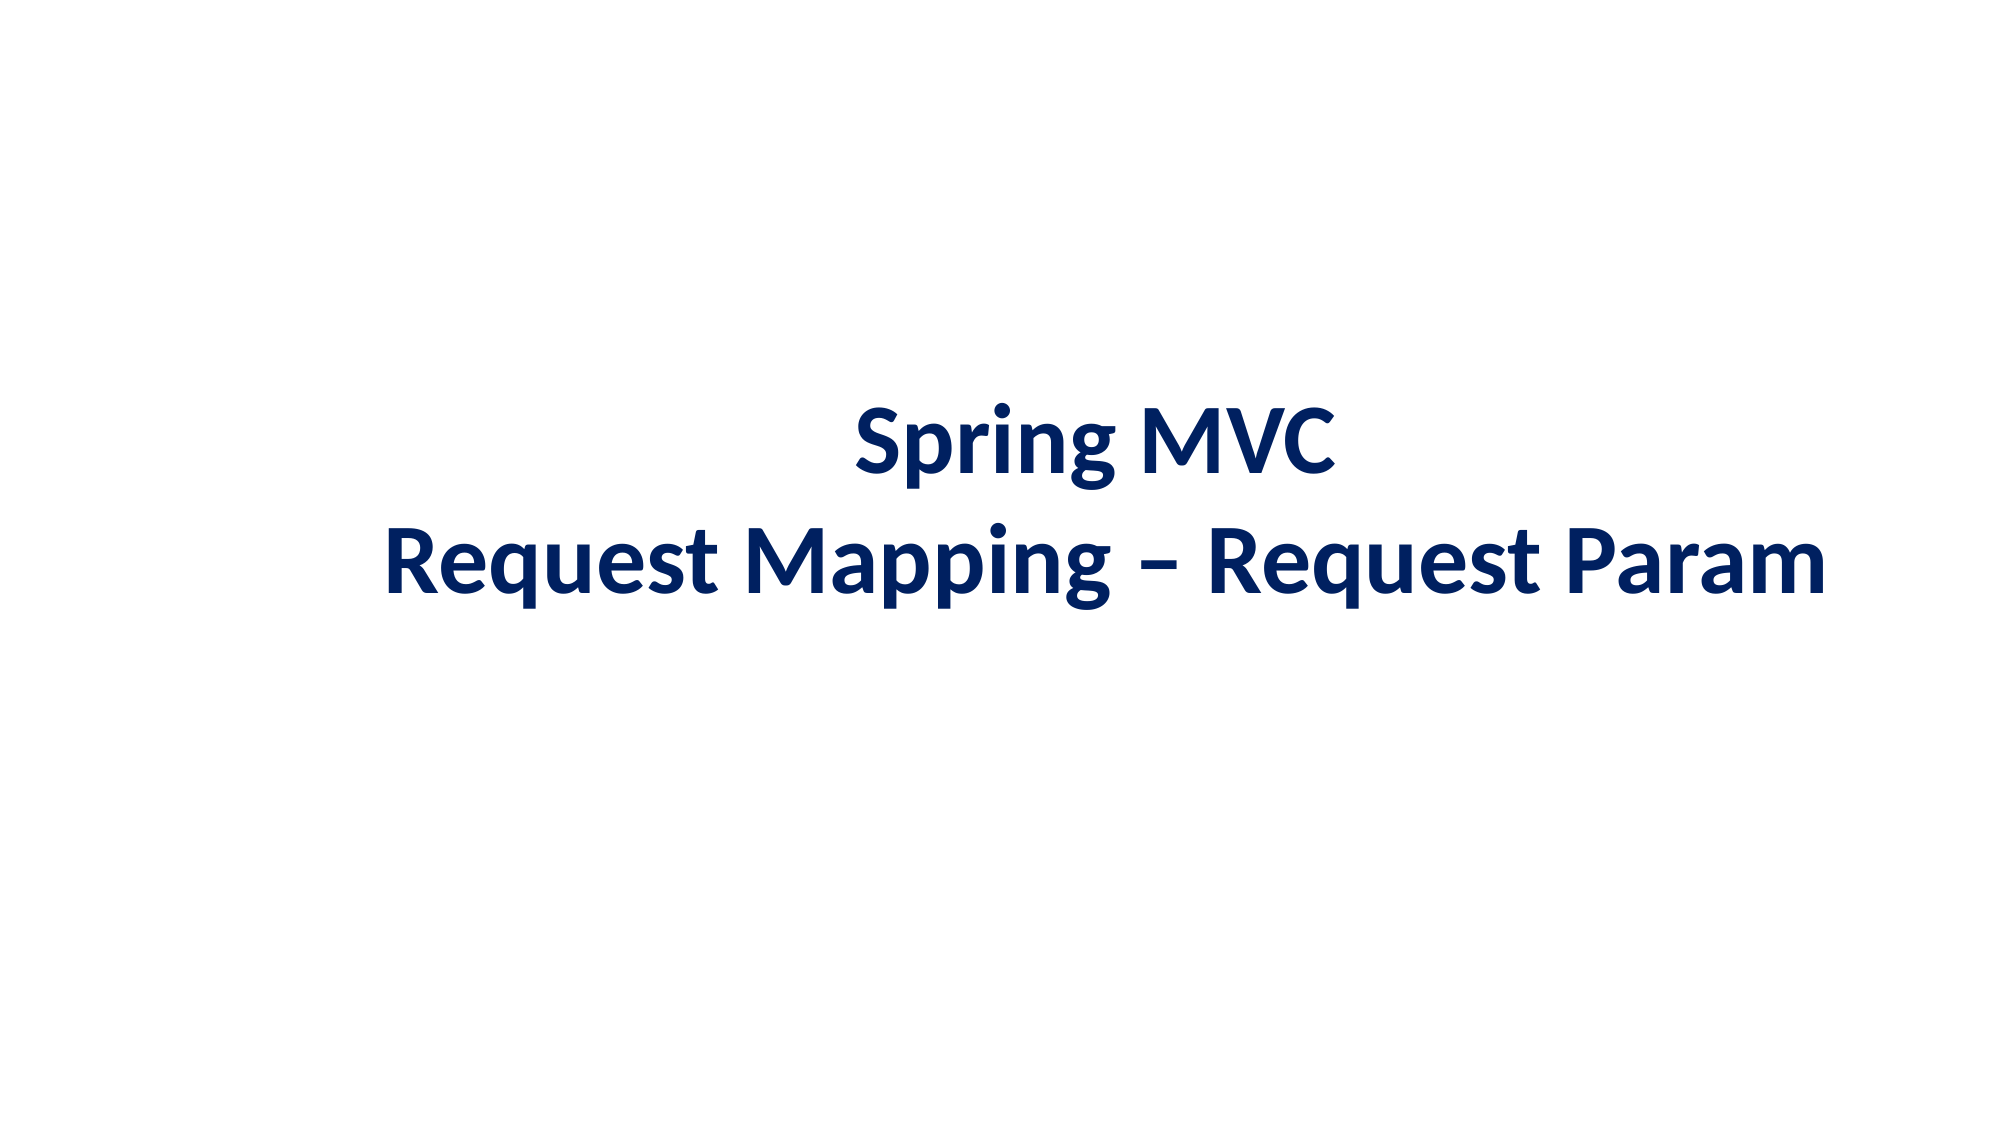

Spring MVC
Request Mapping – Request Param